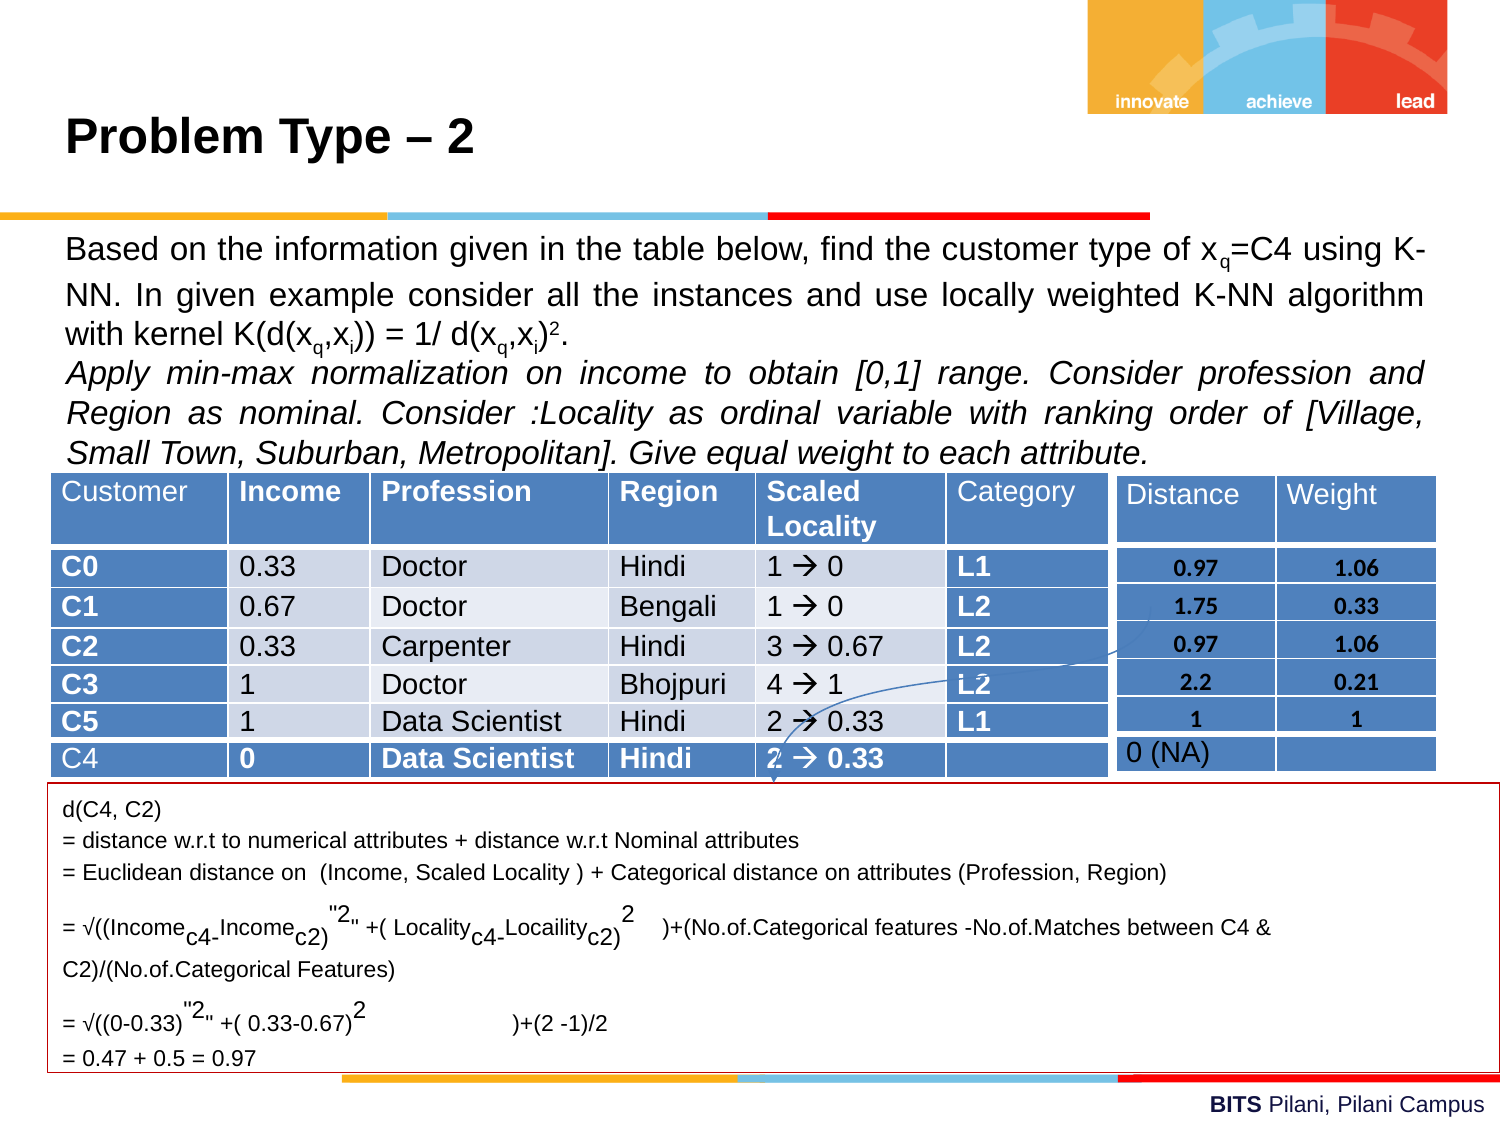

Problem Type – 2
Based on the information given in the table below, find the customer type of xq=C4 using K-NN. In given example consider all the instances and use locally weighted K-NN algorithm with kernel K(d(xq,xi)) = 1/ d(xq,xi)2.
Apply min-max normalization on income to obtain [0,1] range. Consider profession and Region as nominal. Consider :Locality as ordinal variable with ranking order of [Village, Small Town, Suburban, Metropolitan]. Give equal weight to each attribute.
| Customer | Income | Profession | Region | Scaled Locality | Category |
| --- | --- | --- | --- | --- | --- |
| C0 | 0.33 | Doctor | Hindi | 1 🡪 0 | L1 |
| C1 | 0.67 | Doctor | Bengali | 1 🡪 0 | L2 |
| C2 | 0.33 | Carpenter | Hindi | 3 🡪 0.67 | L2 |
| C3 | 1 | Doctor | Bhojpuri | 4 🡪 1 | L2 |
| C5 | 1 | Data Scientist | Hindi | 2 🡪 0.33 | L1 |
| C4 | 0 | Data Scientist | Hindi | 2 🡪 0.33 |  |
| Distance | Weight |
| --- | --- |
| 0.97 | 1.06 |
| 1.75 | 0.33 |
| 0.97 | 1.06 |
| 2.2 | 0.21 |
| 1 | 1 |
| 0 (NA) |  |
d(C4, C2)
= distance w.r.t to numerical attributes + distance w.r.t Nominal attributes
= Euclidean distance on  (Income, Scaled Locality ) + Categorical distance on attributes (Profession, Region)
= √((Incomec4-Incomec2)"2" +( Localityc4-Locailityc2)2	)+(No.of.Categorical features -No.of.Matches between C4 & C2)/(No.of.Categorical Features)
= √((0-0.33)"2" +( 0.33-0.67)2	)+(2 -1)/2
= 0.47 + 0.5 = 0.97